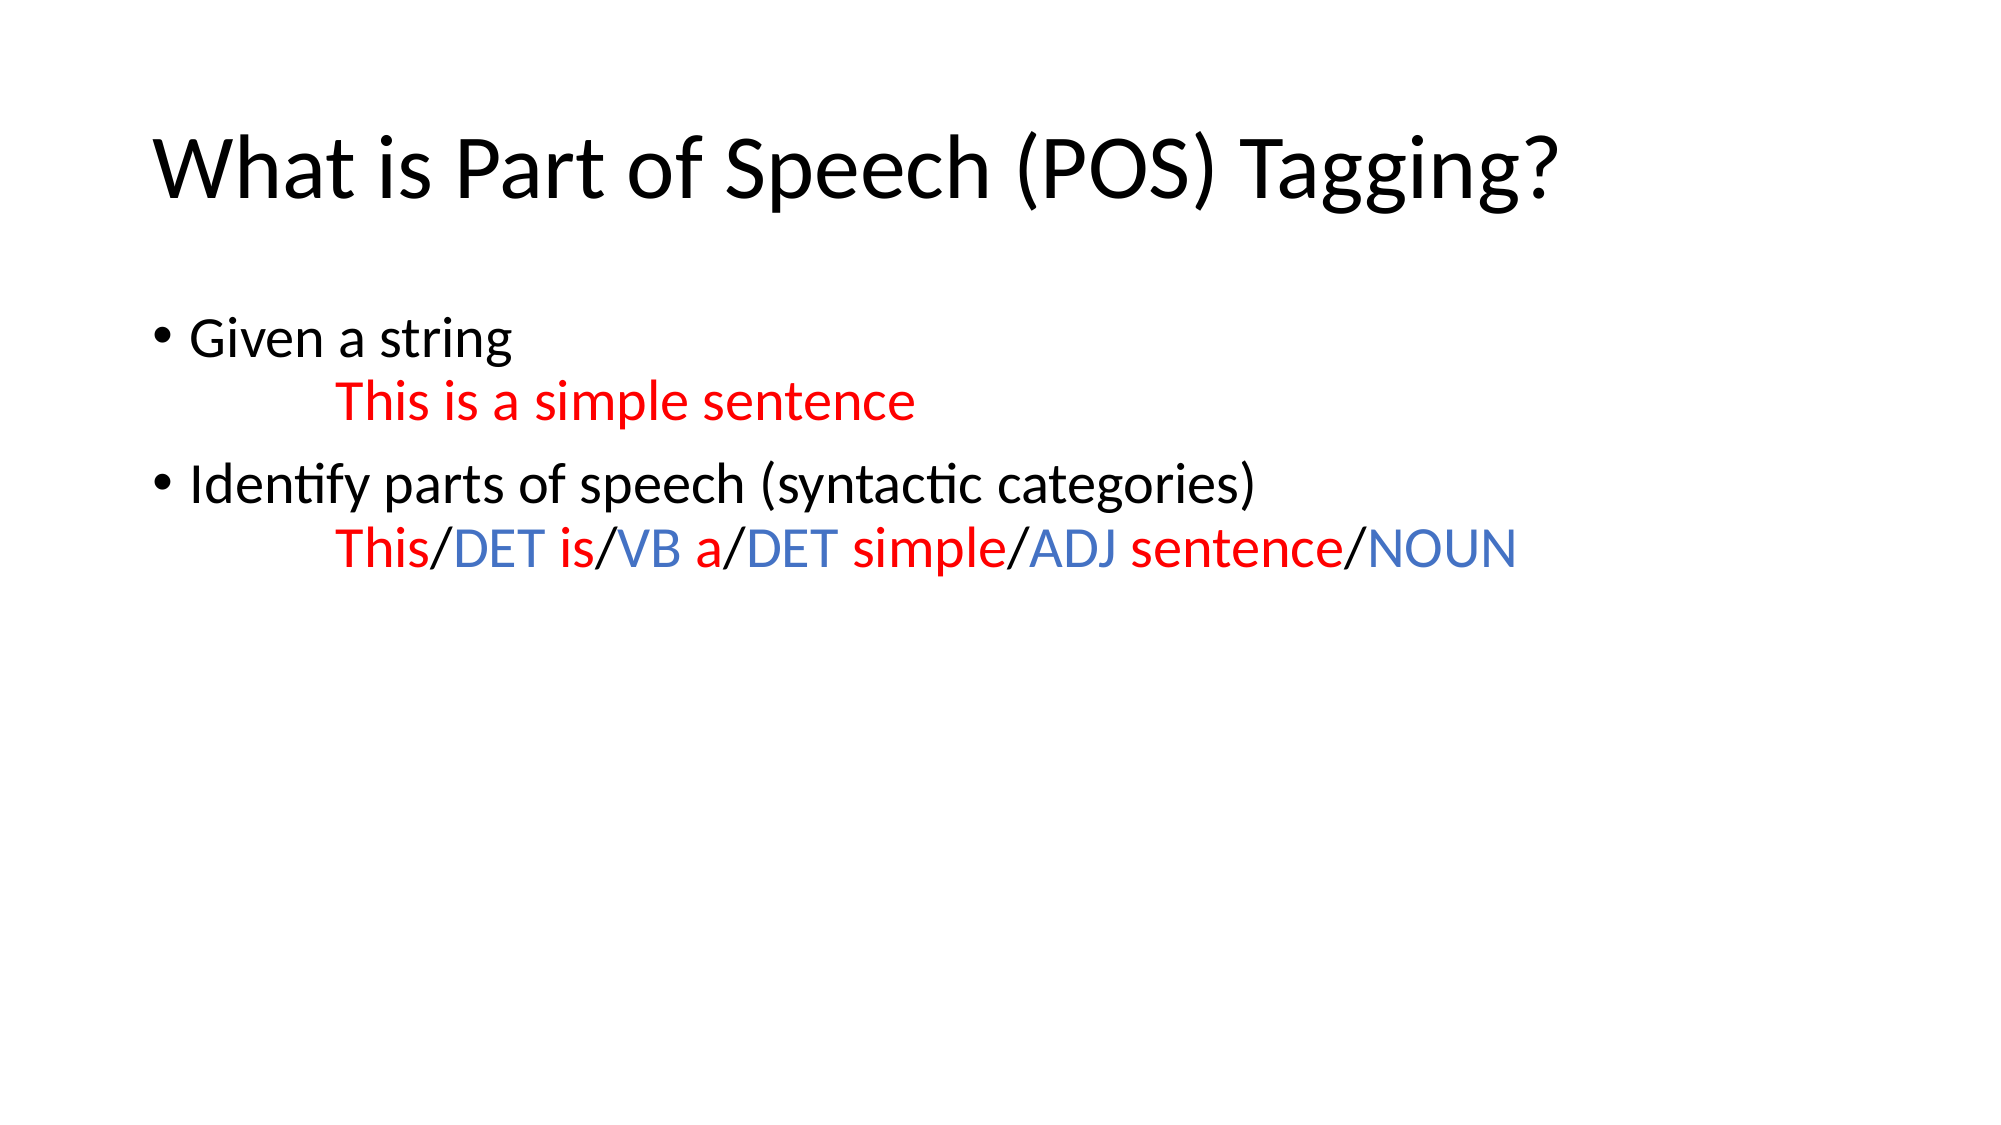

# What is Part of Speech (POS) Tagging?
Given a string
           This is a simple sentence
Identify parts of speech (syntactic categories)
           This/DET is/VB a/DET simple/ADJ sentence/NOUN